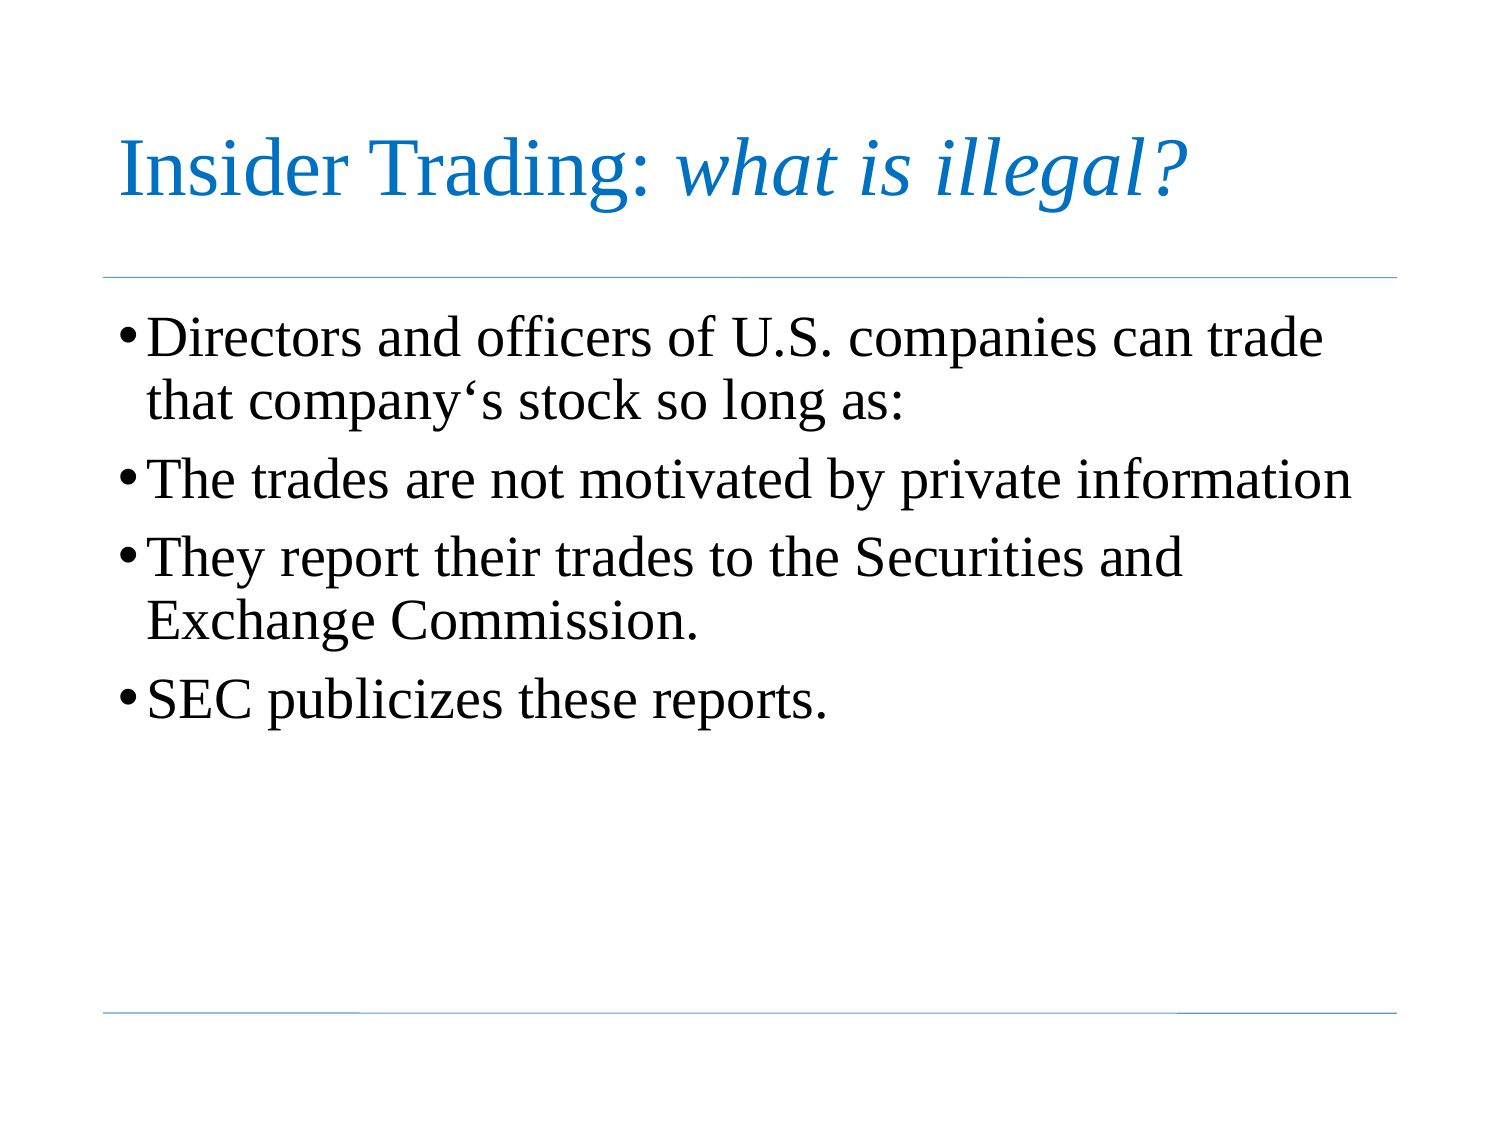

# Insider Trading: what is illegal?
Directors and officers of U.S. companies can trade that company‘s stock so long as:
The trades are not motivated by private information
They report their trades to the Securities and Exchange Commission.
SEC publicizes these reports.